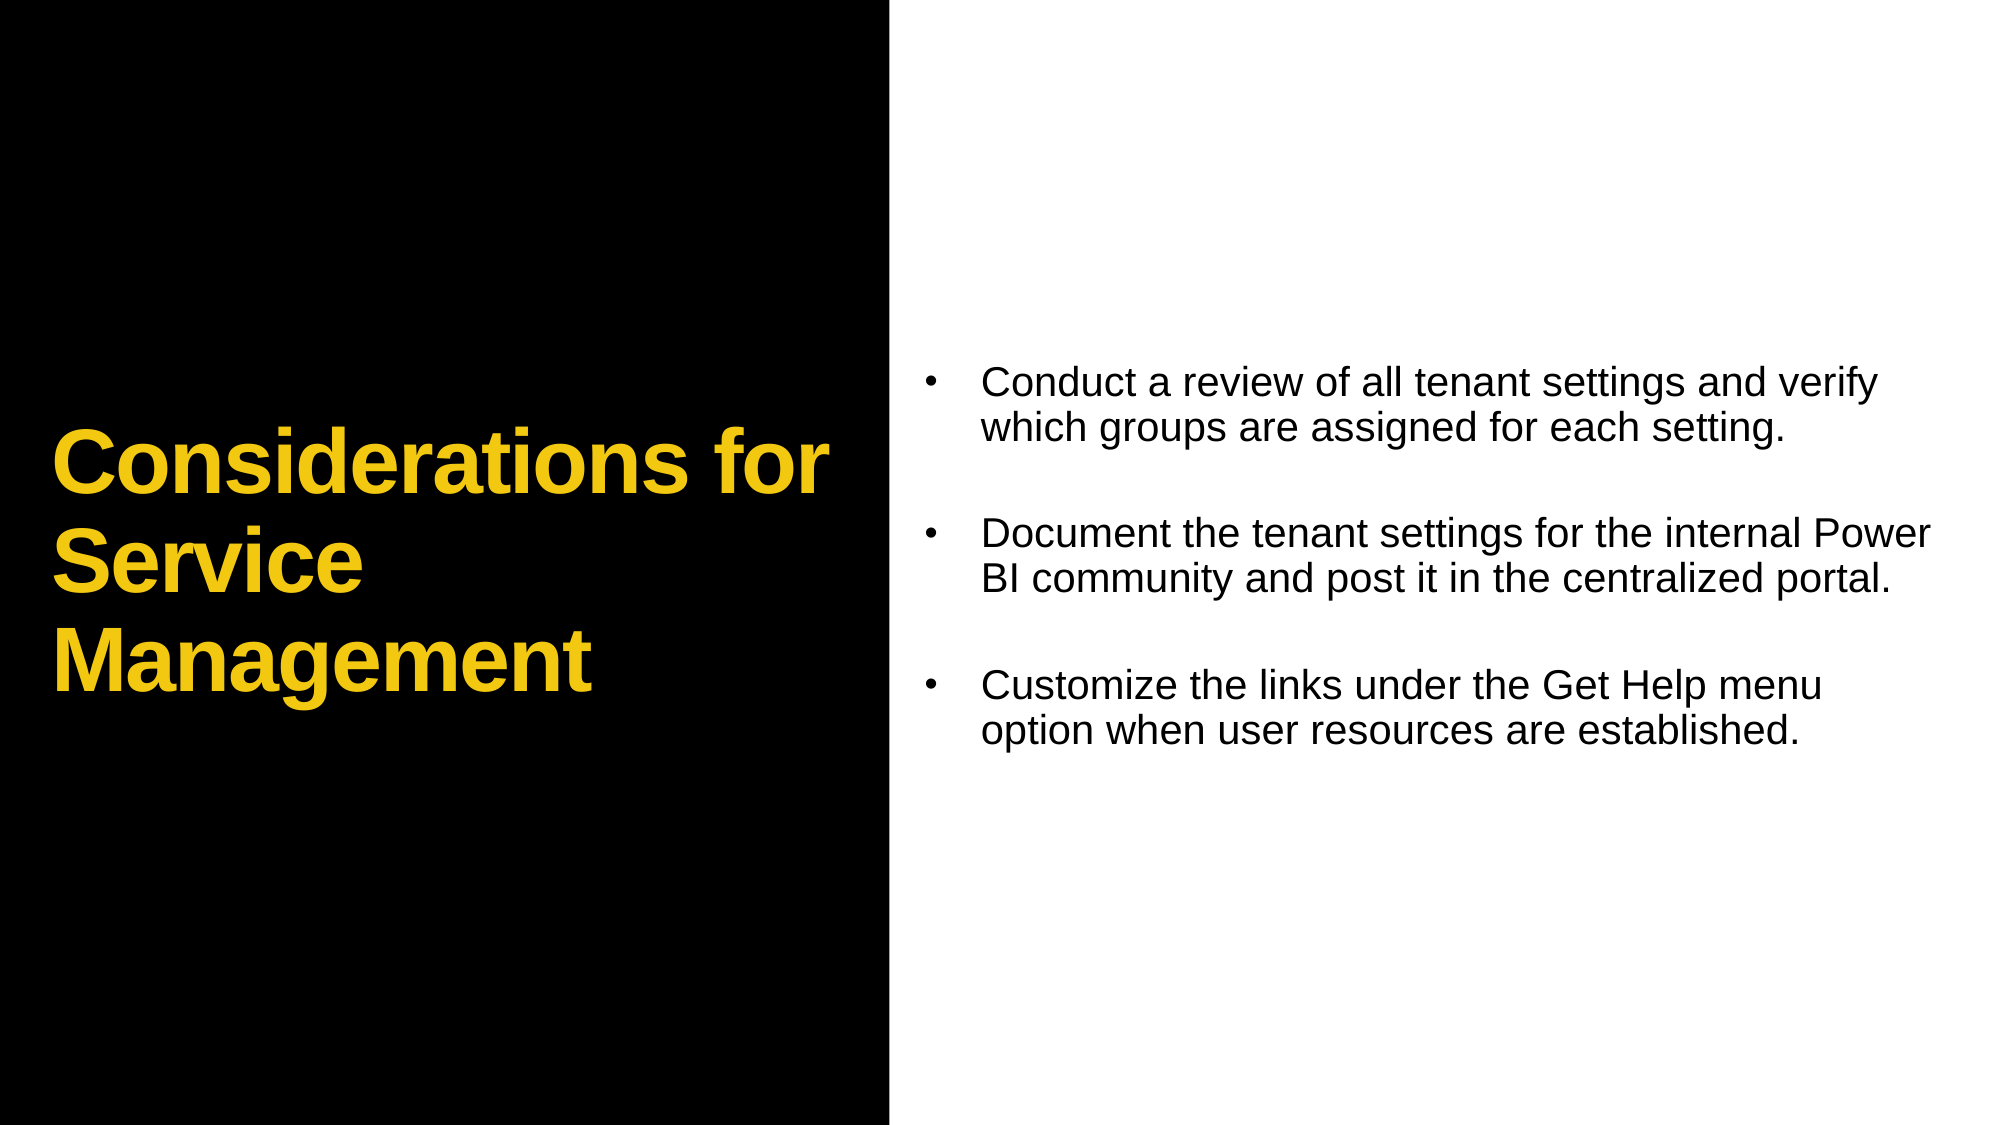

Conduct a review of all tenant settings and verify which groups are assigned for each setting.

Document the tenant settings for the internal Power BI community and post it in the centralized portal.

Customize the links under the Get Help menu option when user resources are established.
# Considerations for Service Management